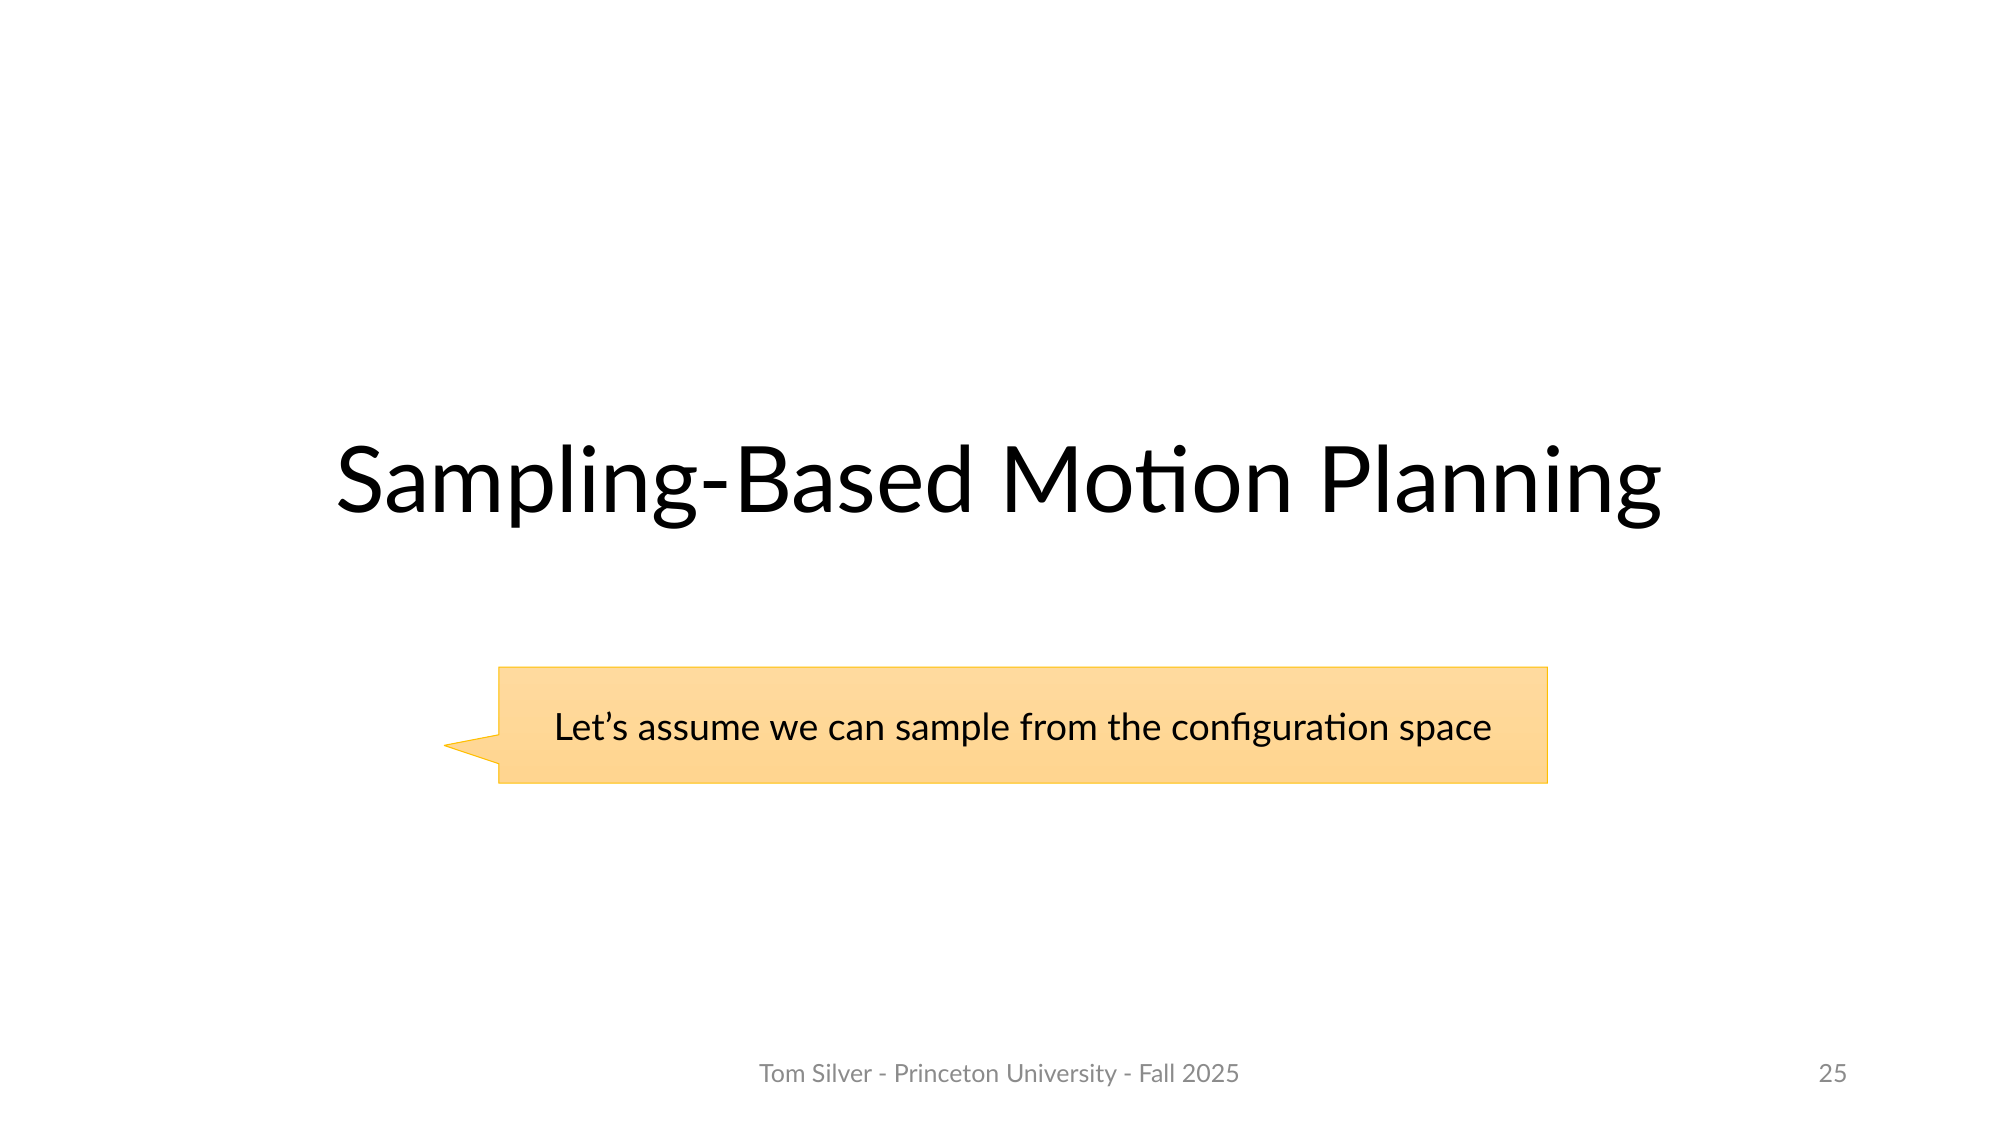

# Sampling-Based Motion Planning
Let’s assume we can sample from the configuration space
Tom Silver - Princeton University - Fall 2025
25